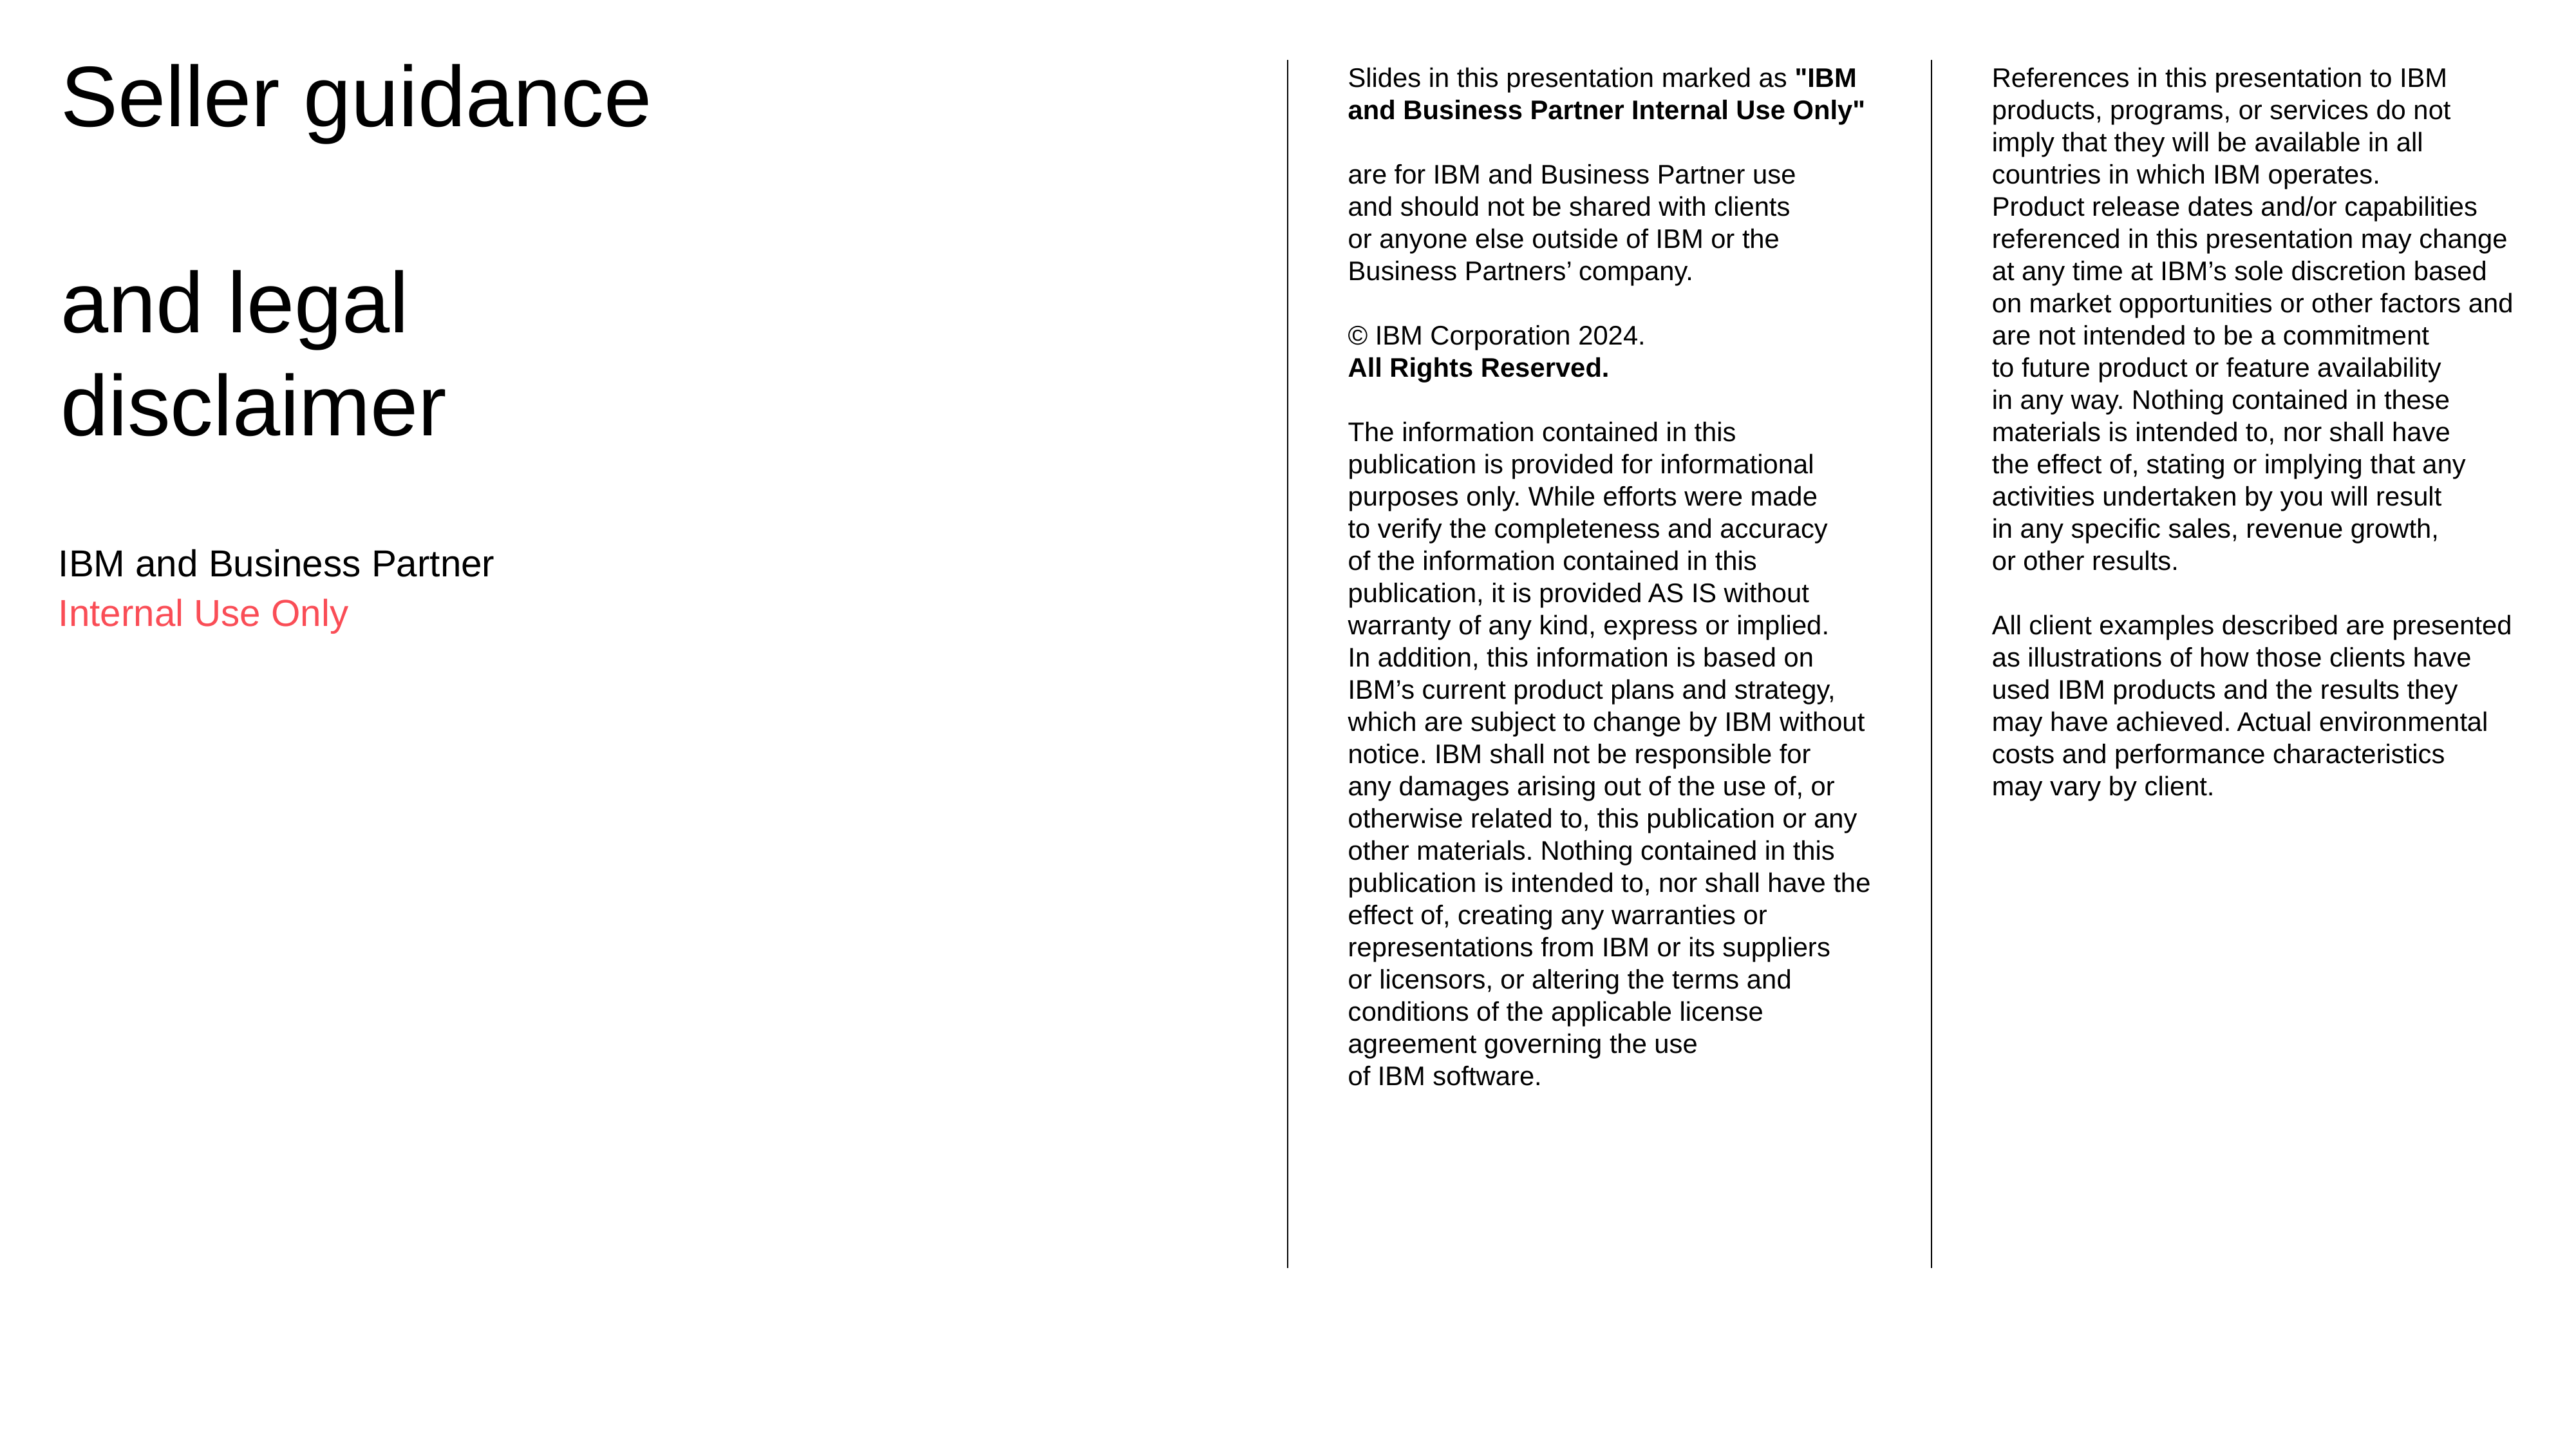

Seller guidance
and legal disclaimer

Slides in this presentation marked as "IBM and Business Partner Internal Use Only"
are for IBM and Business Partner use
and should not be shared with clients
or anyone else outside of IBM or the Business Partners’ company.

© IBM Corporation 2024.
All Rights Reserved.

The information contained in this publication is provided for informational purposes only. While efforts were made
to verify the completeness and accuracy
of the information contained in this publication, it is provided AS IS without warranty of any kind, express or implied.
In addition, this information is based on IBM’s current product plans and strategy, which are subject to change by IBM without notice. IBM shall not be responsible for
any damages arising out of the use of, or otherwise related to, this publication or any other materials. Nothing contained in this publication is intended to, nor shall have the effect of, creating any warranties or representations from IBM or its suppliers
or licensors, or altering the terms and conditions of the applicable license agreement governing the use
of IBM software.

References in this presentation to IBM products, programs, or services do not imply that they will be available in all countries in which IBM operates.
Product release dates and/or capabilities referenced in this presentation may change at any time at IBM’s sole discretion based on market opportunities or other factors and are not intended to be a commitment
to future product or feature availability
in any way. Nothing contained in these materials is intended to, nor shall have
the effect of, stating or implying that any activities undertaken by you will result
in any specific sales, revenue growth,
or other results.

All client examples described are presented as illustrations of how those clients have used IBM products and the results they
may have achieved. Actual environmental costs and performance characteristics
may vary by client.

IBM and Business Partner
Internal Use Only